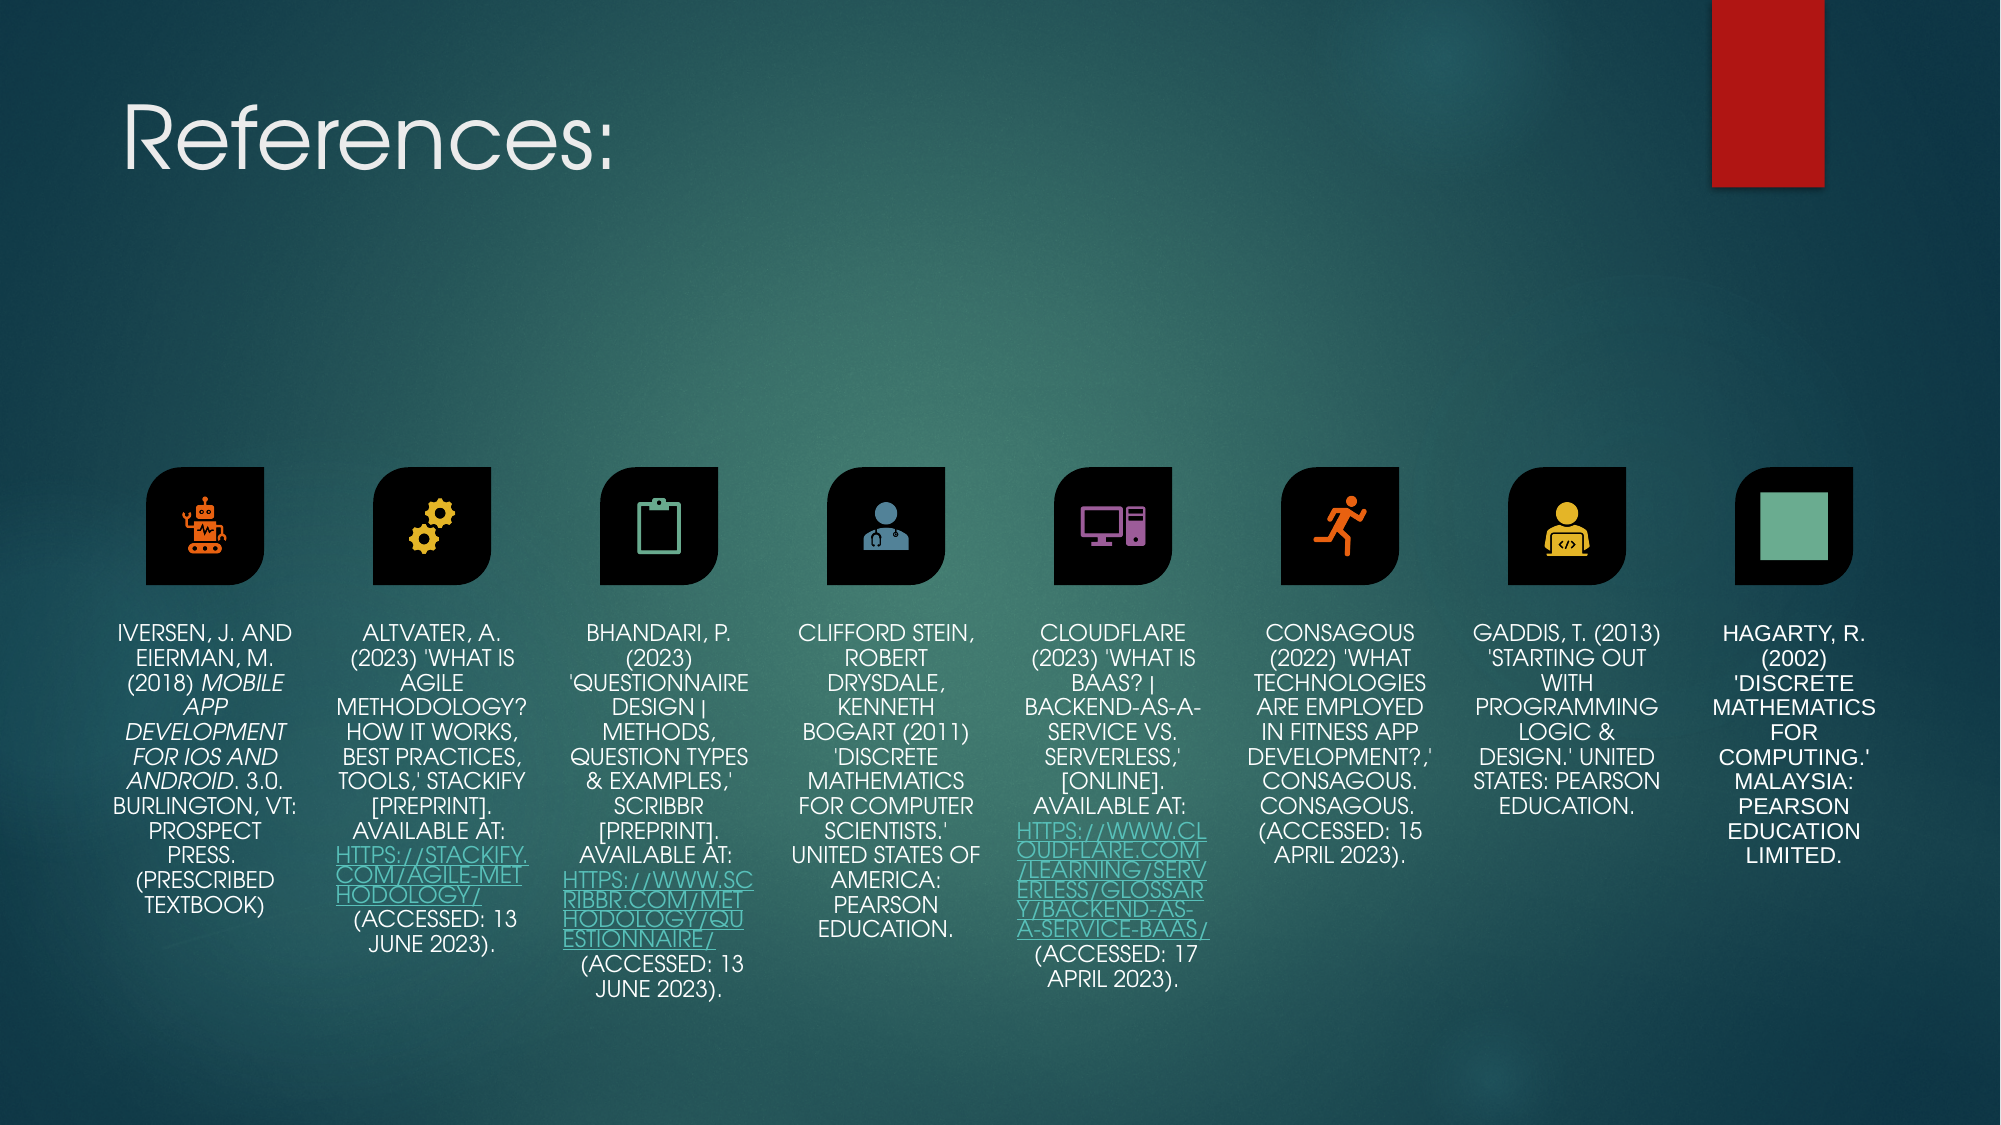

# References:
Iversen, J. and Eierman, M. (2018) Mobile app development for IOS and Android. 3.0. Burlington, VT: Prospect Press.  (Prescribed Textbook)
Altvater, A. (2023) 'What is Agile Methodology? How It Works, Best Practices, Tools,' Stackify [Preprint]. Available at: https://stackify.com/agile-methodology/ (Accessed: 13 June 2023).
Bhandari, P. (2023) 'Questionnaire Design | Methods, Question Types & Examples,' Scribbr [Preprint]. Available at: https://www.scribbr.com/methodology/questionnaire/ (Accessed: 13 June 2023).
Clifford Stein, Robert Drysdale, Kenneth Bogart (2011) 'Discrete Mathematics for Computer Scientists.' United States of America: Pearson Education.
Cloudflare (2023) 'What is BaaS? | Backend-as-a-Service vs. serverless,' [Online]. Available at: https://www.cloudflare.com/learning/serverless/glossary/backend-as-a-service-baas/ (Accessed: 17 April 2023).
Consagous (2022) 'What technologies are employed in fitness app development?,' Consagous. Consagous.  (Accessed: 15 April 2023).
Gaddis, T. (2013) 'Starting out with Programming Logic & Design.' United States: Pearson Education.
Hagarty, R. (2002) 'Discrete Mathematics for Computing.' Malaysia: Pearson Education Limited.